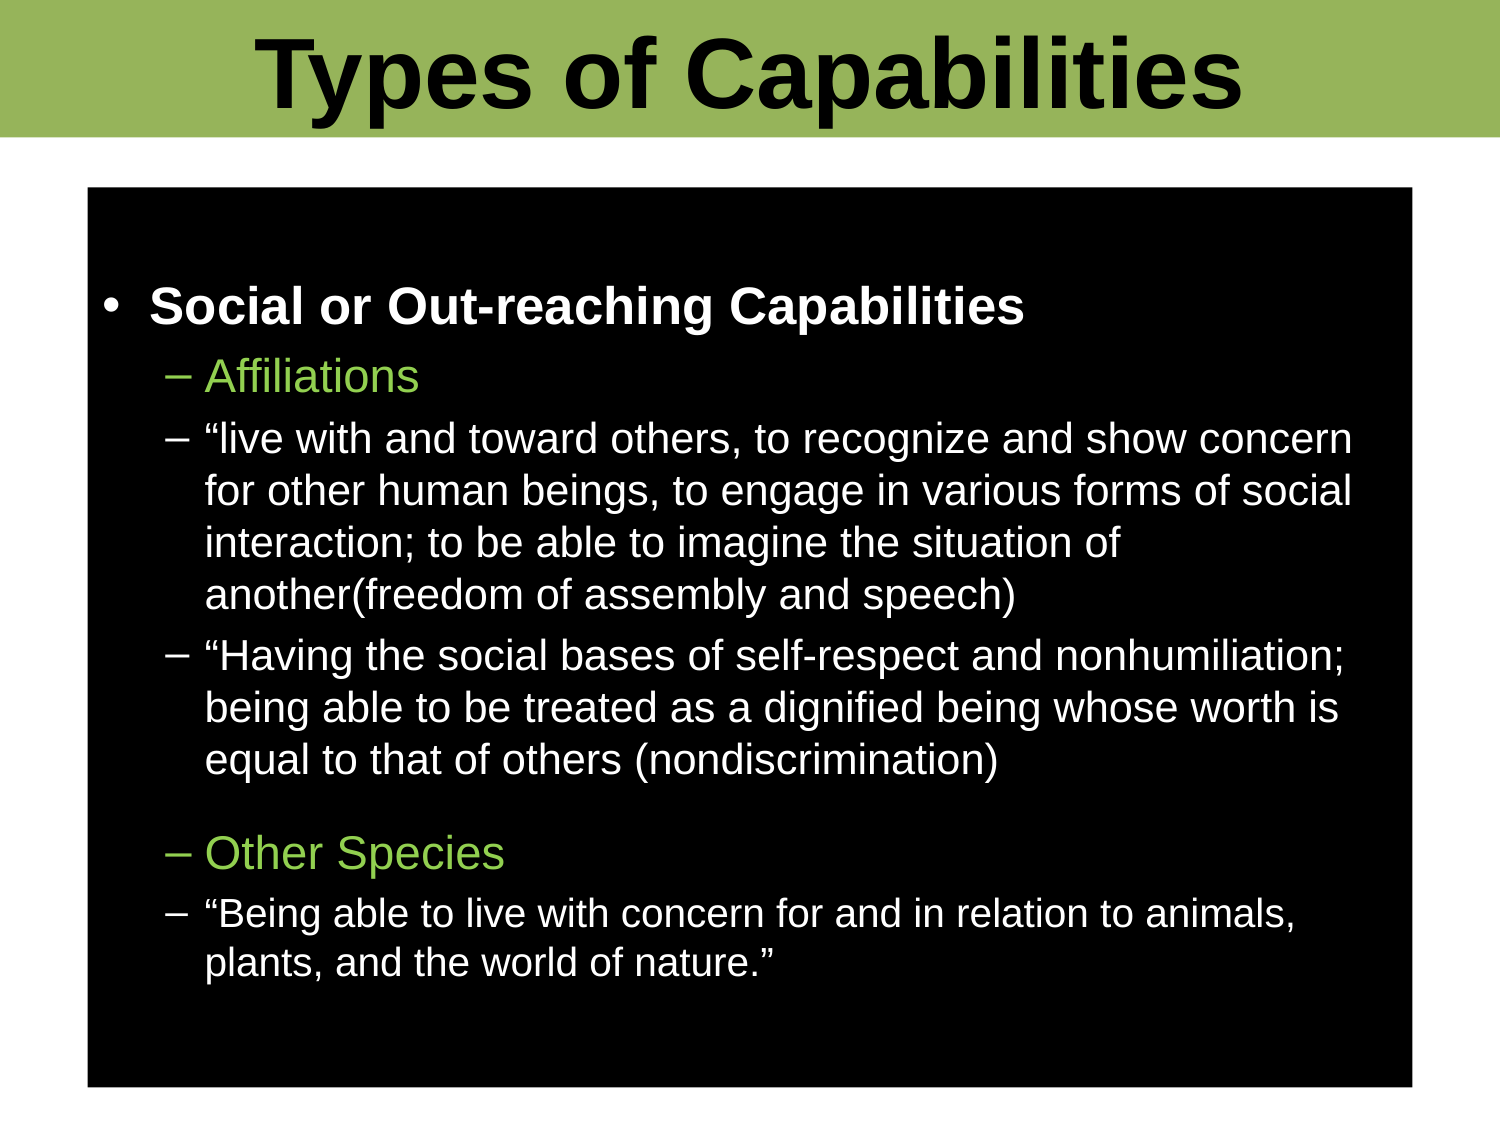

# Types of Capabilities

Social or Out-reaching Capabilities
Affiliations
“live with and toward others, to recognize and show concern for other human beings, to engage in various forms of social interaction; to be able to imagine the situation of another(freedom of assembly and speech)
“Having the social bases of self-respect and nonhumiliation; being able to be treated as a dignified being whose worth is equal to that of others (nondiscrimination)

Other Species
“Being able to live with concern for and in relation to animals, plants, and the world of nature.”